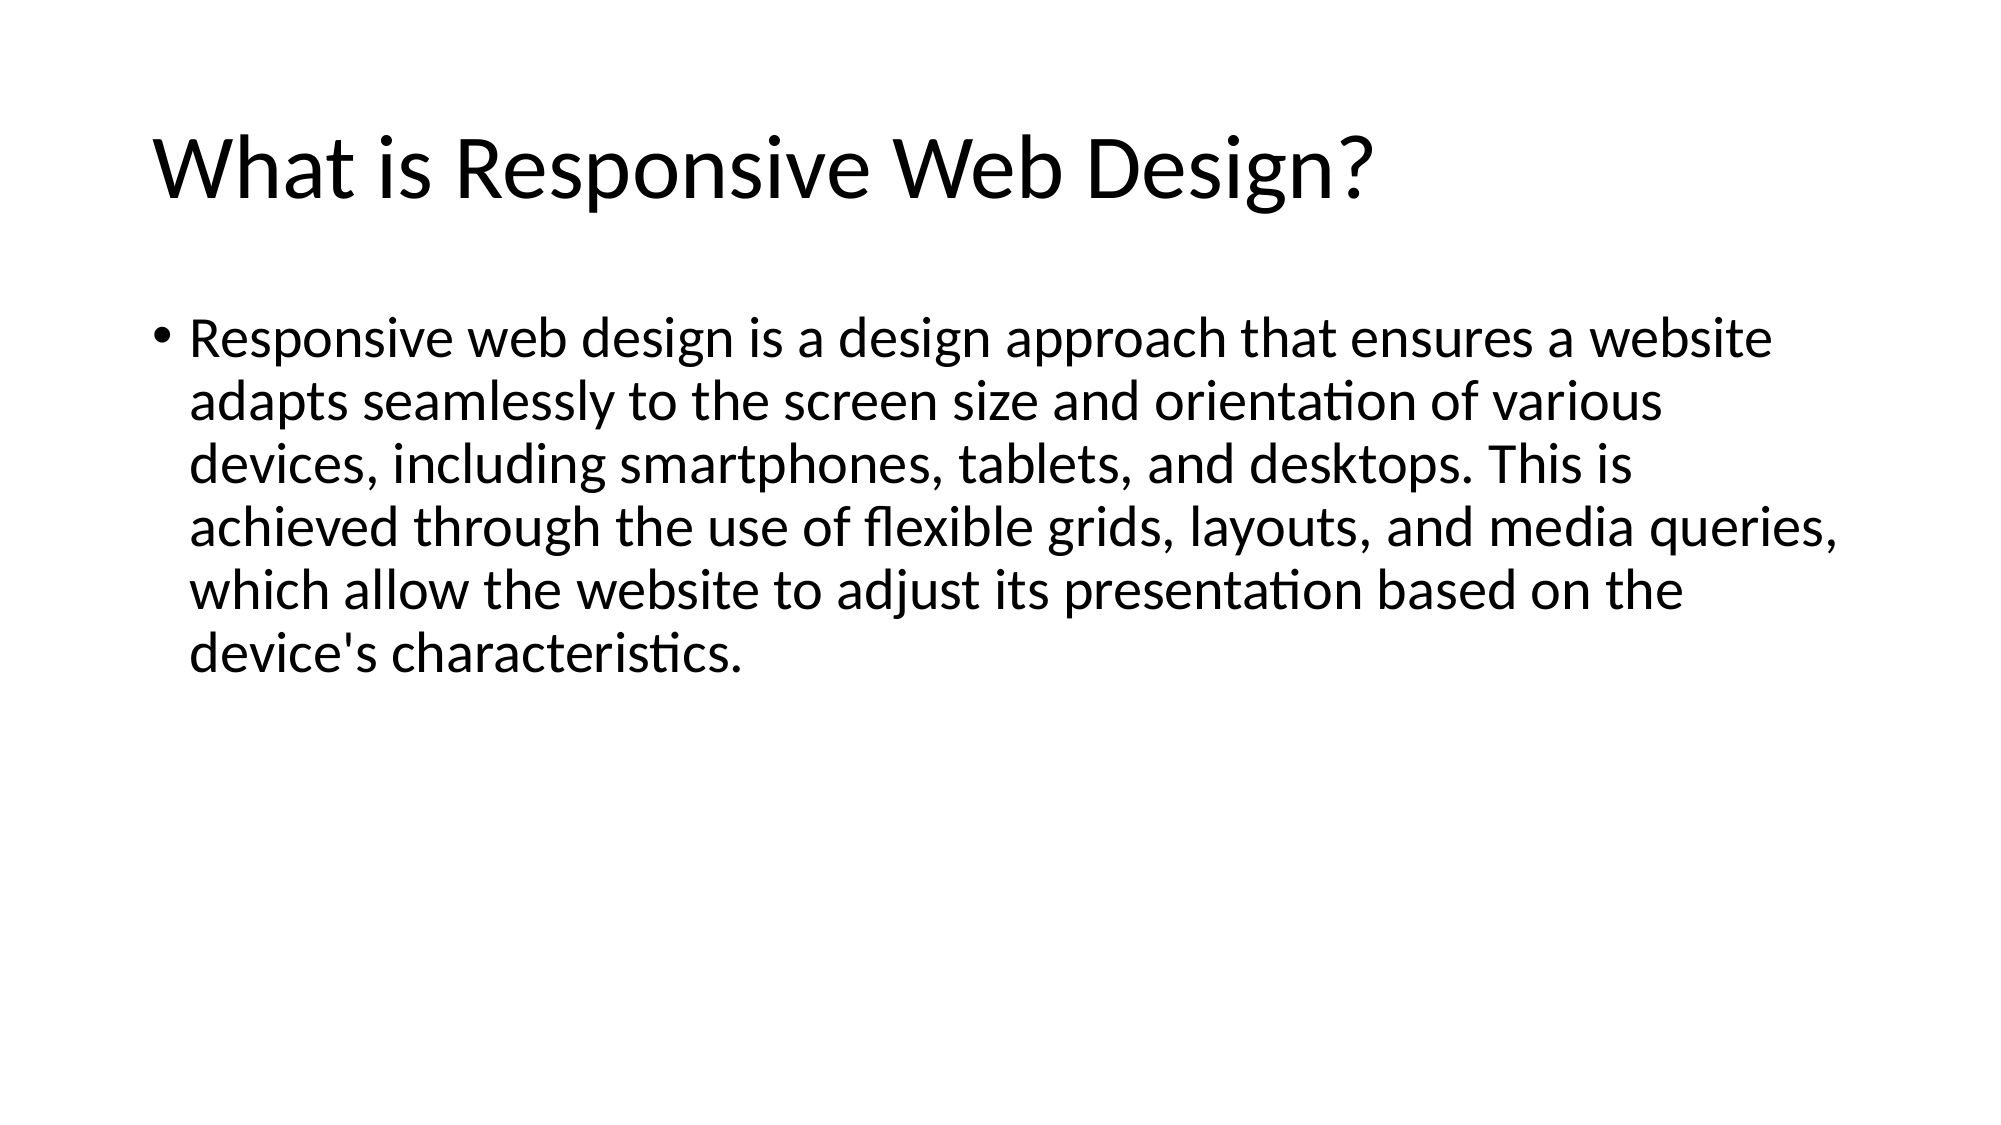

# What is Responsive Web Design?
Responsive web design is a design approach that ensures a website adapts seamlessly to the screen size and orientation of various devices, including smartphones, tablets, and desktops. This is achieved through the use of flexible grids, layouts, and media queries, which allow the website to adjust its presentation based on the device's characteristics.